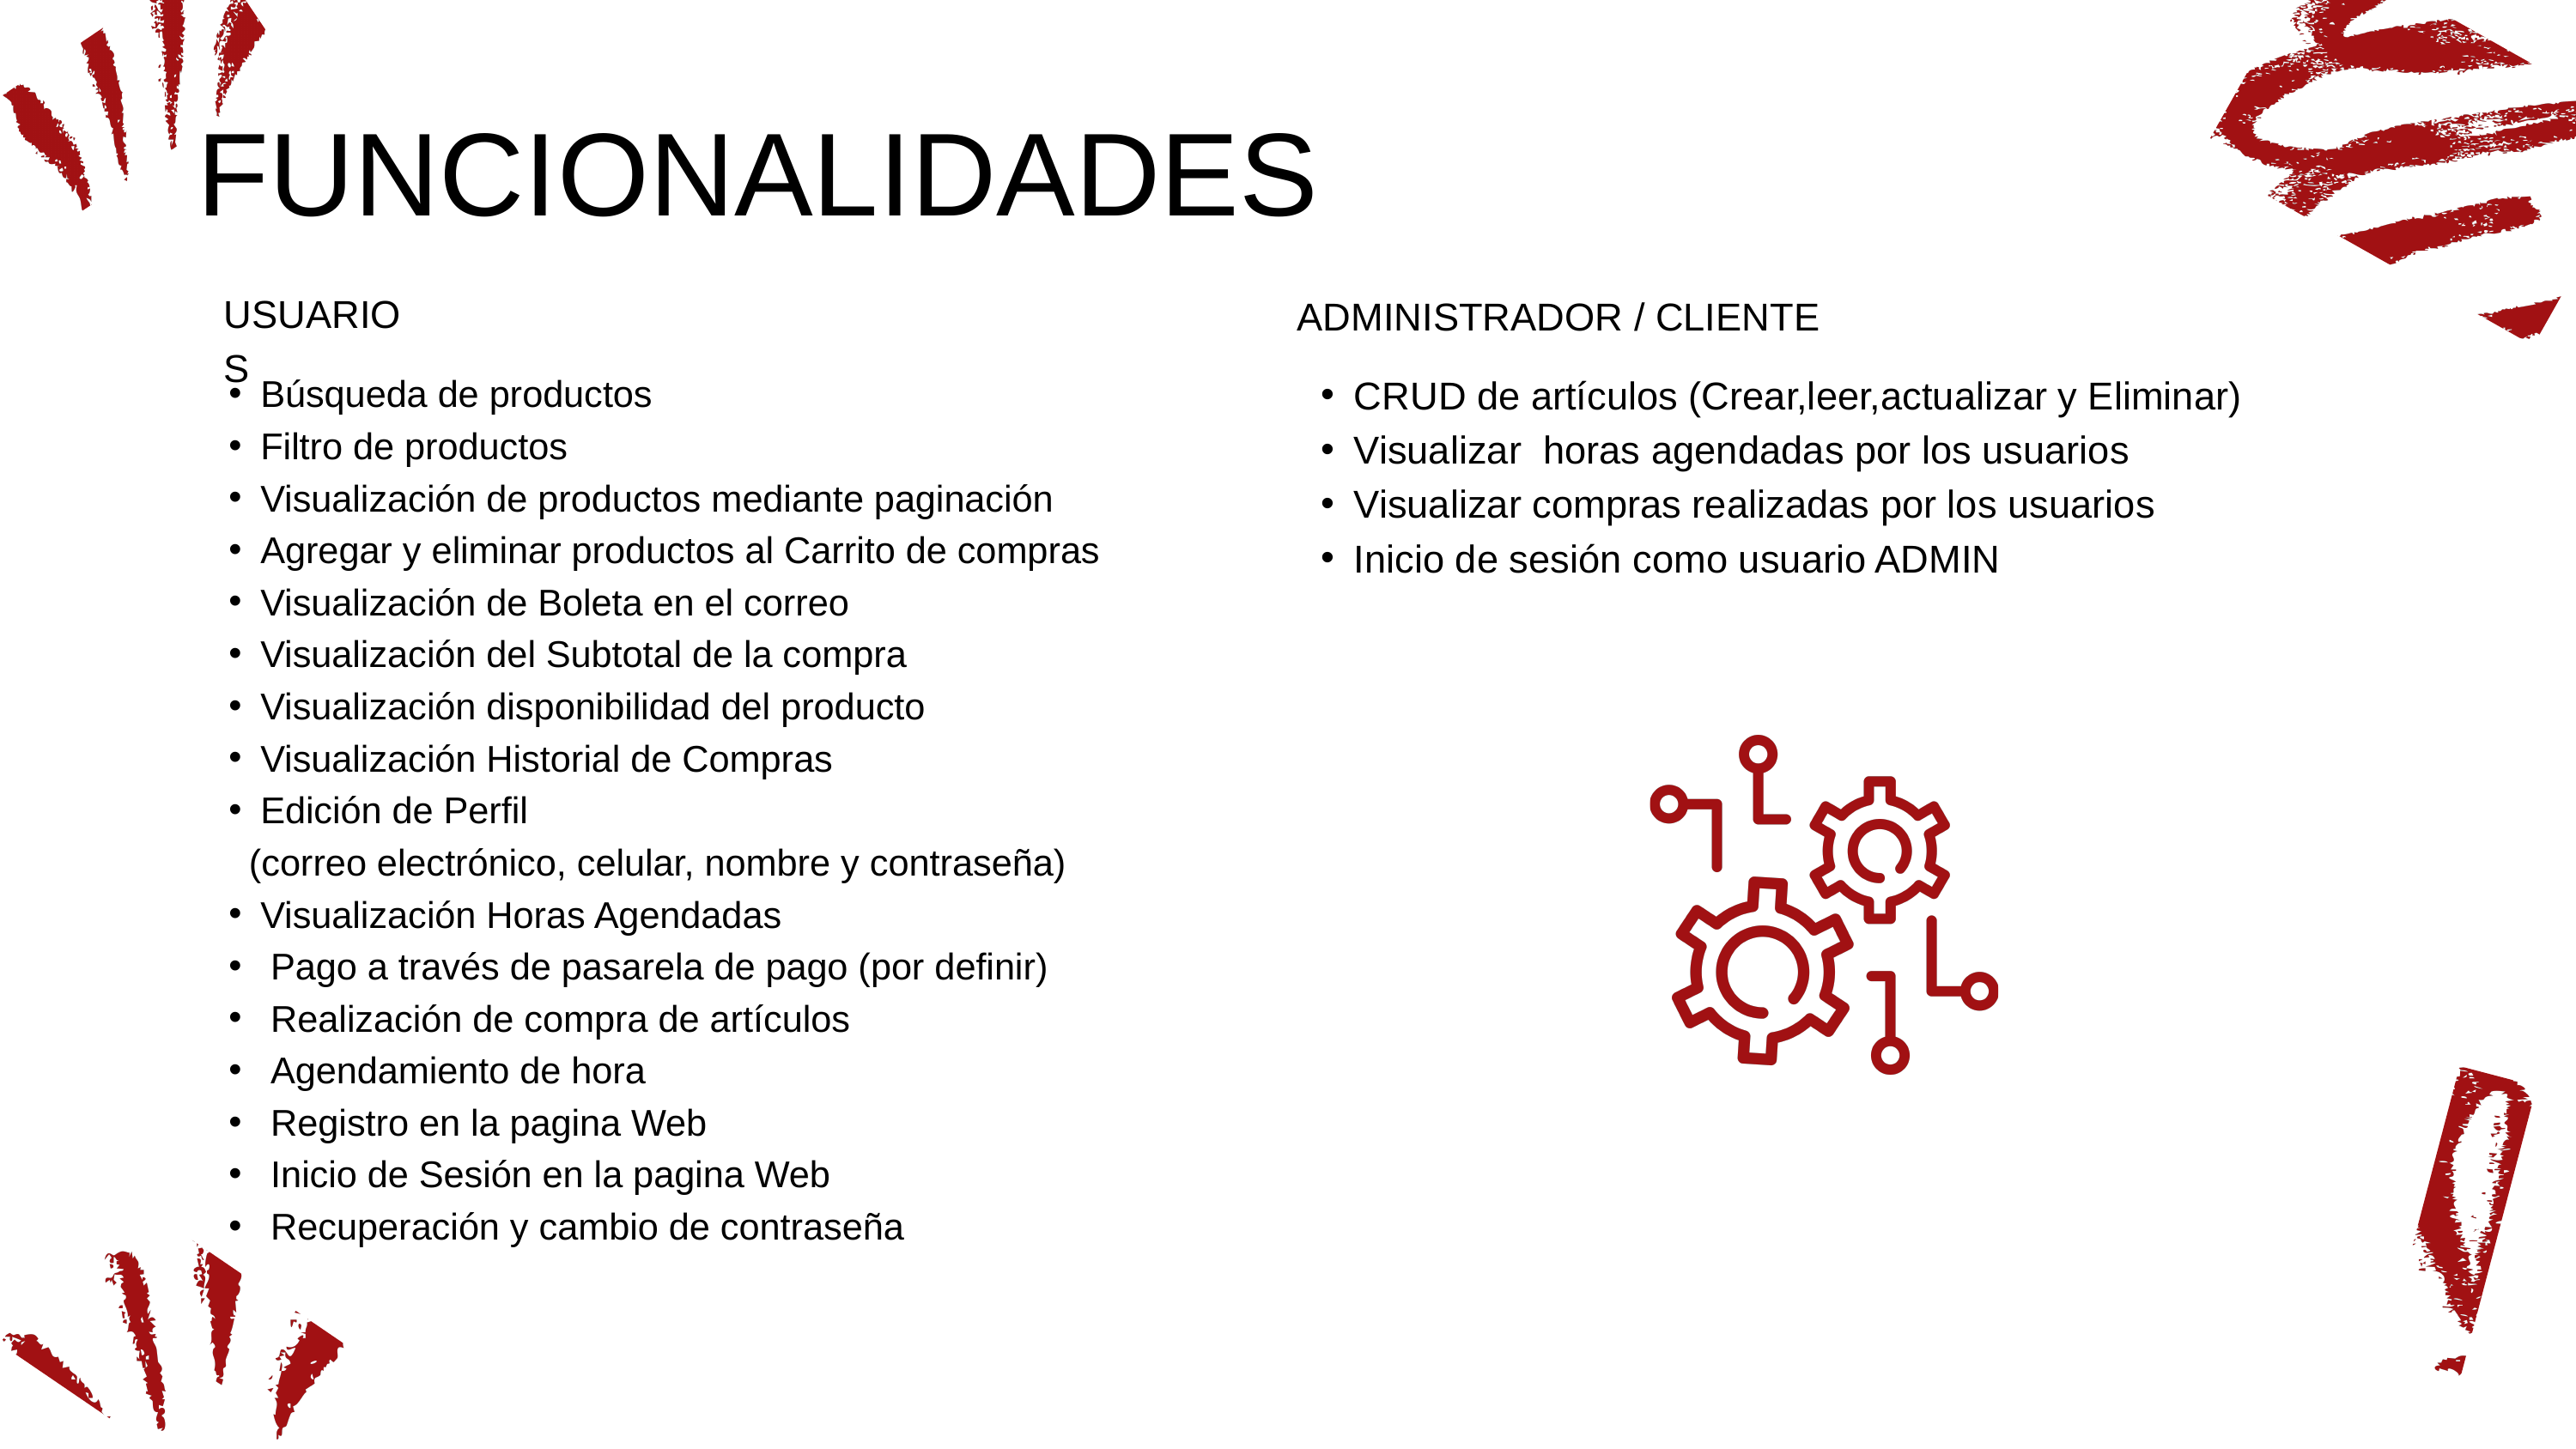

FUNCIONALIDADES
USUARIOS
ADMINISTRADOR / CLIENTE
Búsqueda de productos
Filtro de productos
Visualización de productos mediante paginación
Agregar y eliminar productos al Carrito de compras
Visualización de Boleta en el correo
Visualización del Subtotal de la compra
Visualización disponibilidad del producto
Visualización Historial de Compras
Edición de Perfil
     (correo electrónico, celular, nombre y contraseña)
Visualización Horas Agendadas
 Pago a través de pasarela de pago (por definir)
 Realización de compra de artículos
 Agendamiento de hora
 Registro en la pagina Web
 Inicio de Sesión en la pagina Web
 Recuperación y cambio de contraseña
CRUD de artículos (Crear,leer,actualizar y Eliminar)
Visualizar  horas agendadas por los usuarios
Visualizar compras realizadas por los usuarios
Inicio de sesión como usuario ADMIN